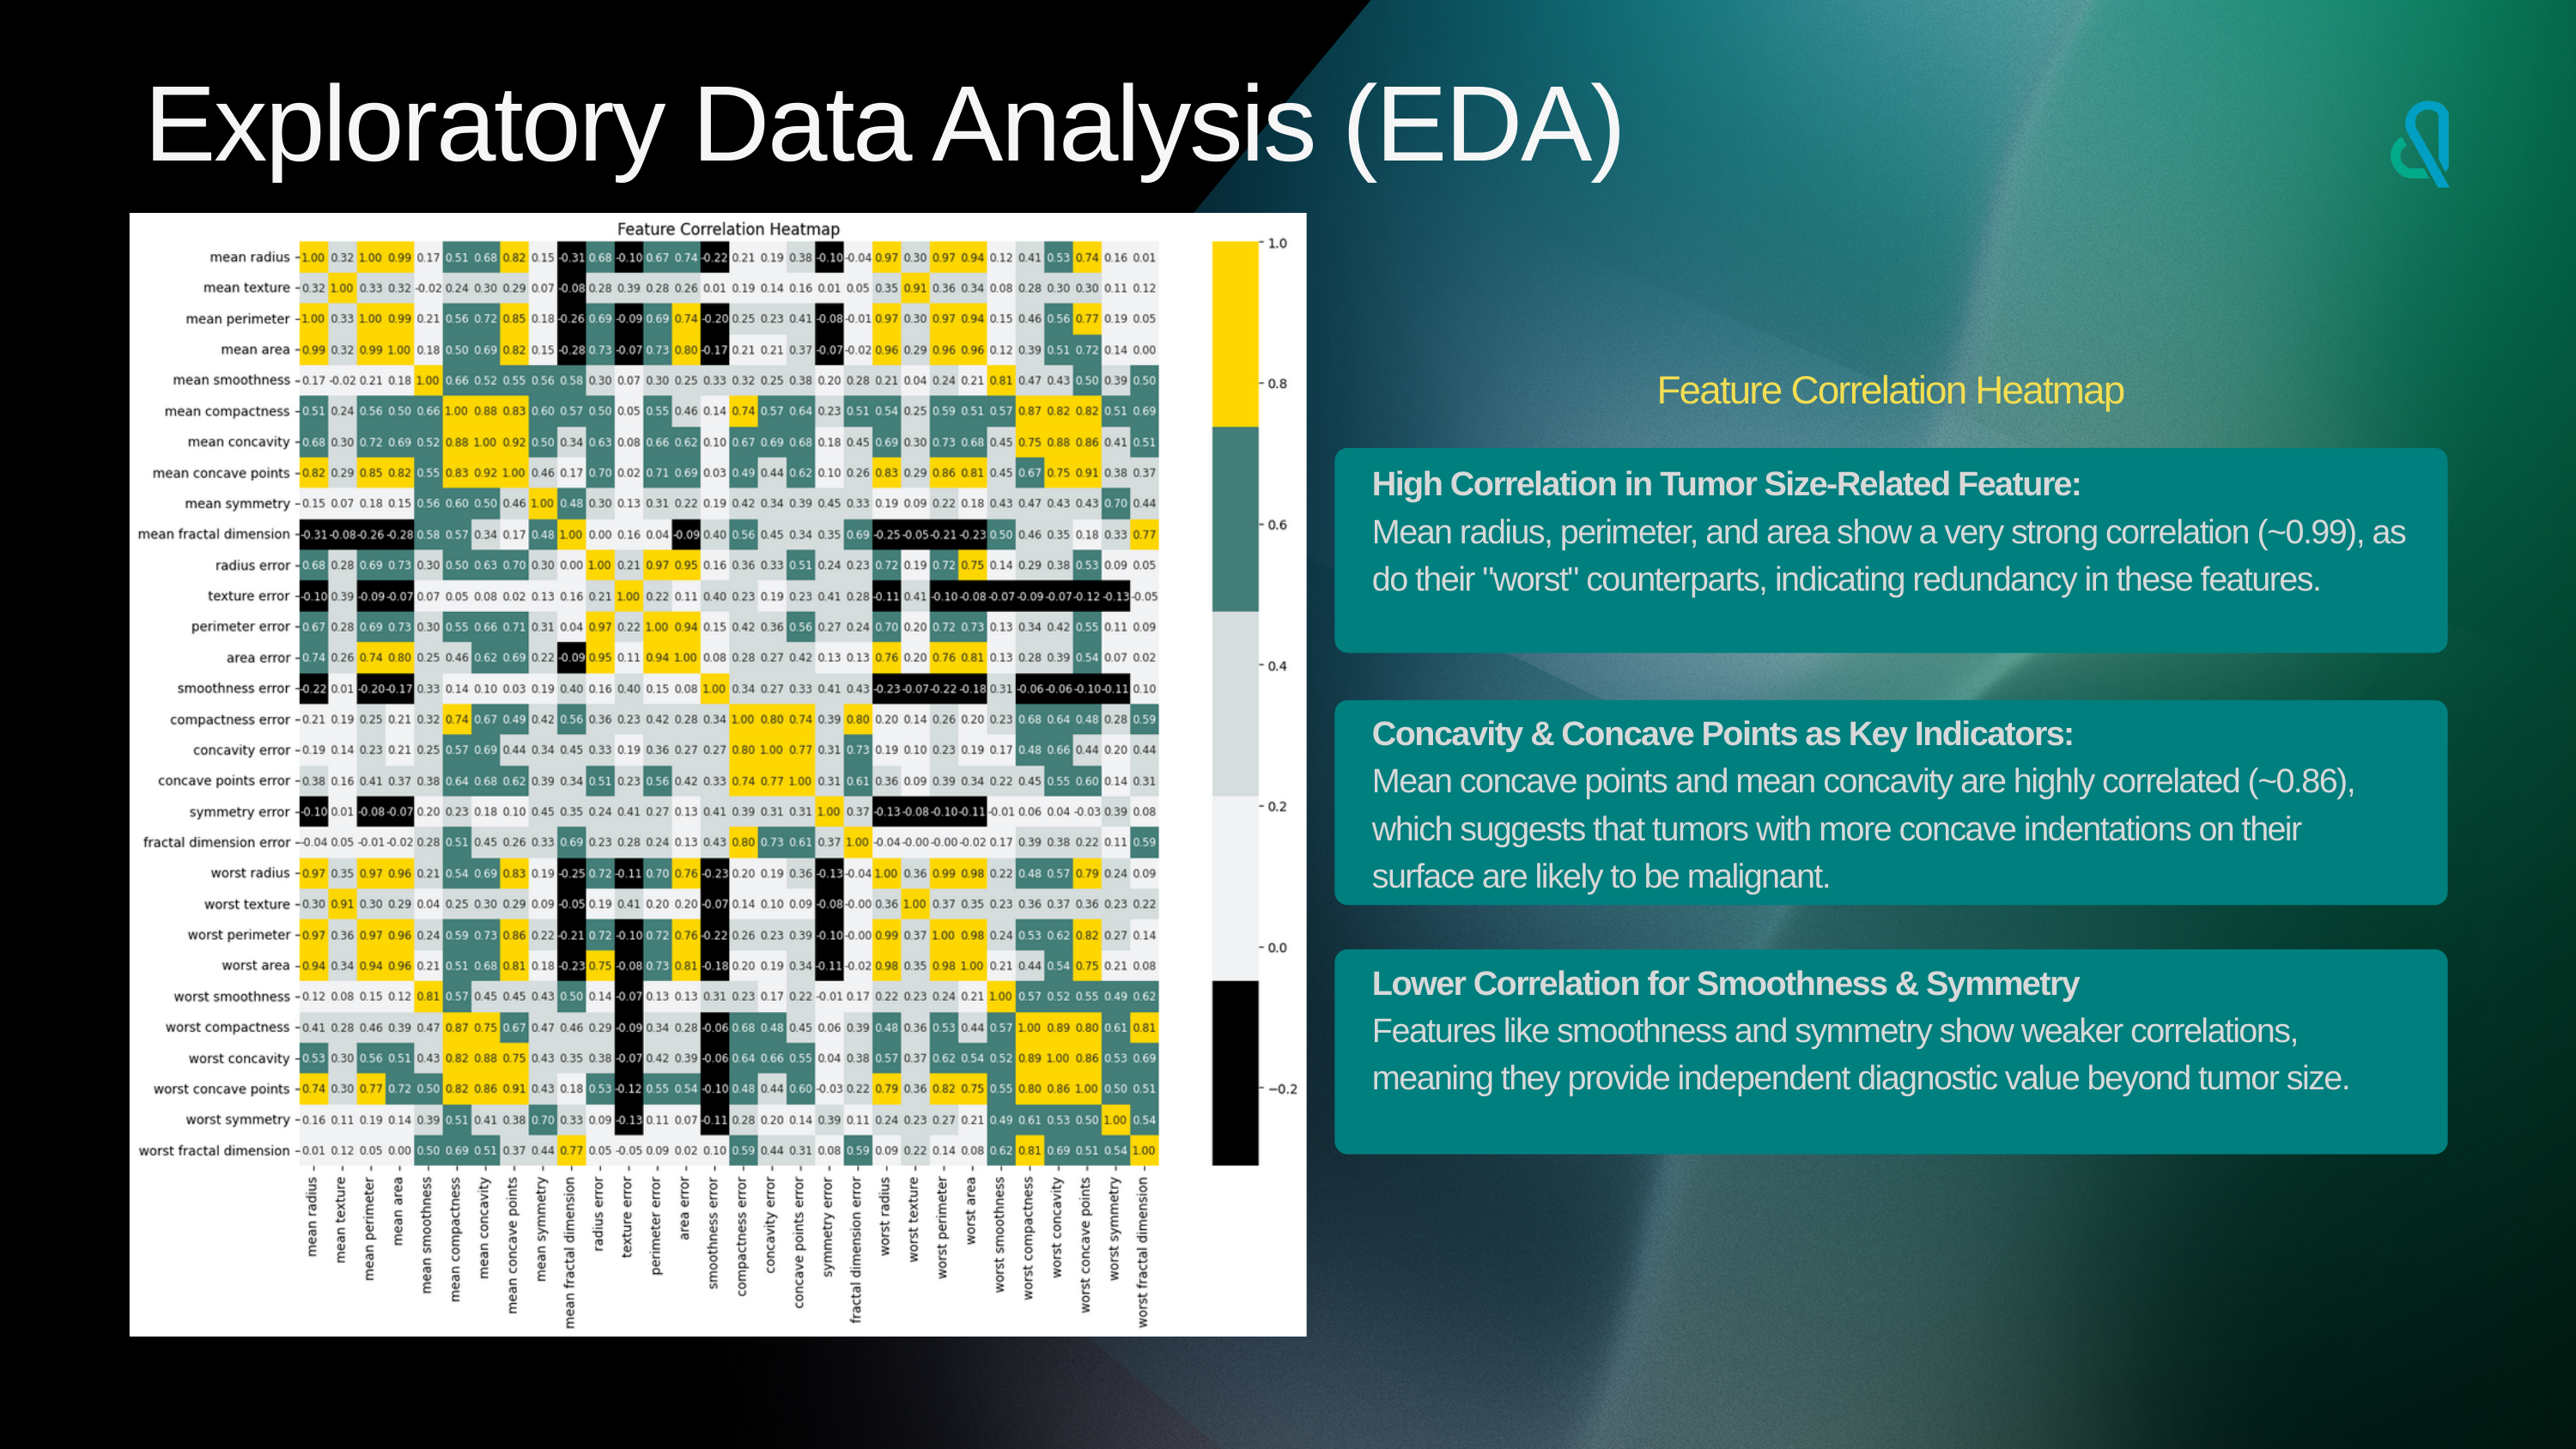

Exploratory Data Analysis (EDA)

Feature Correlation Heatmap

High Correlation in Tumor Size-Related Feature:
Mean radius, perimeter, and area show a very strong correlation (~0.99), as do their "worst" counterparts, indicating redundancy in these features.

Concavity & Concave Points as Key Indicators:
Mean concave points and mean concavity are highly correlated (~0.86), which suggests that tumors with more concave indentations on their surface are likely to be malignant.

Lower Correlation for Smoothness & Symmetry
Features like smoothness and symmetry show weaker correlations, meaning they provide independent diagnostic value beyond tumor size.